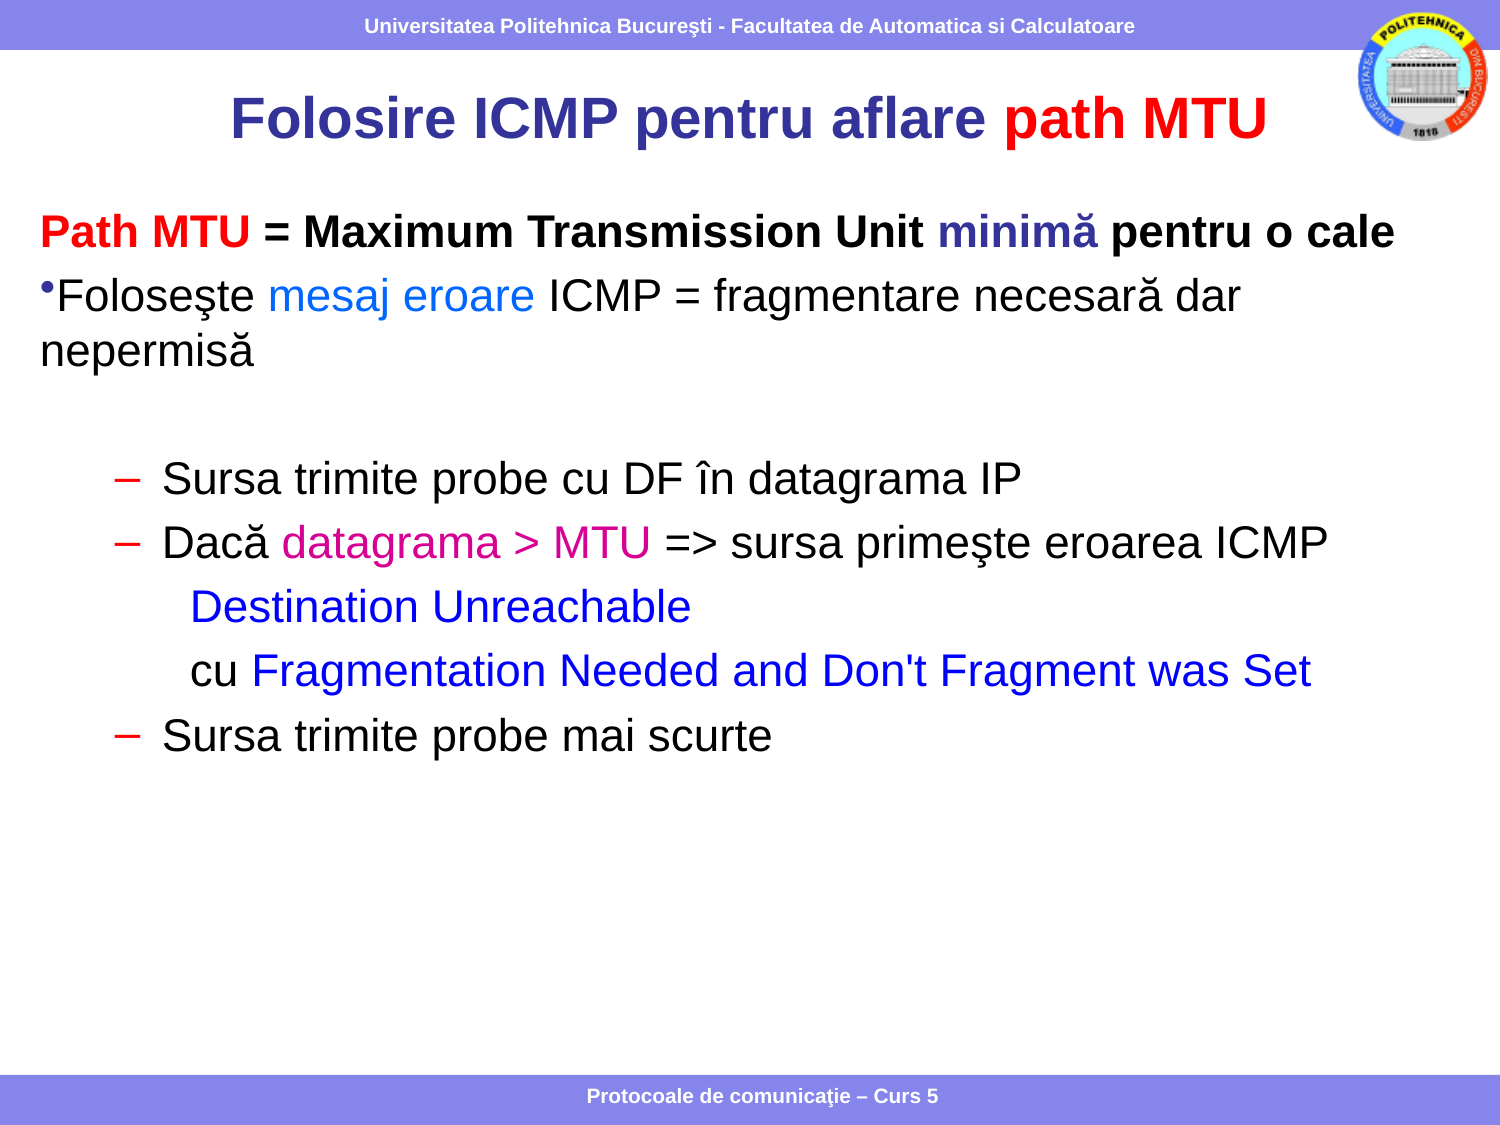

# Folosire ICMP pentru aflare path MTU
Path MTU = Maximum Transmission Unit minimă pentru o cale
Foloseşte mesaj eroare ICMP = fragmentare necesară dar nepermisă

Sursa trimite probe cu DF în datagrama IP
Dacă datagrama > MTU => sursa primeşte eroarea ICMP
Destination Unreachable
cu Fragmentation Needed and Don't Fragment was Set
Sursa trimite probe mai scurte
Protocoale de comunicaţie – Curs 5